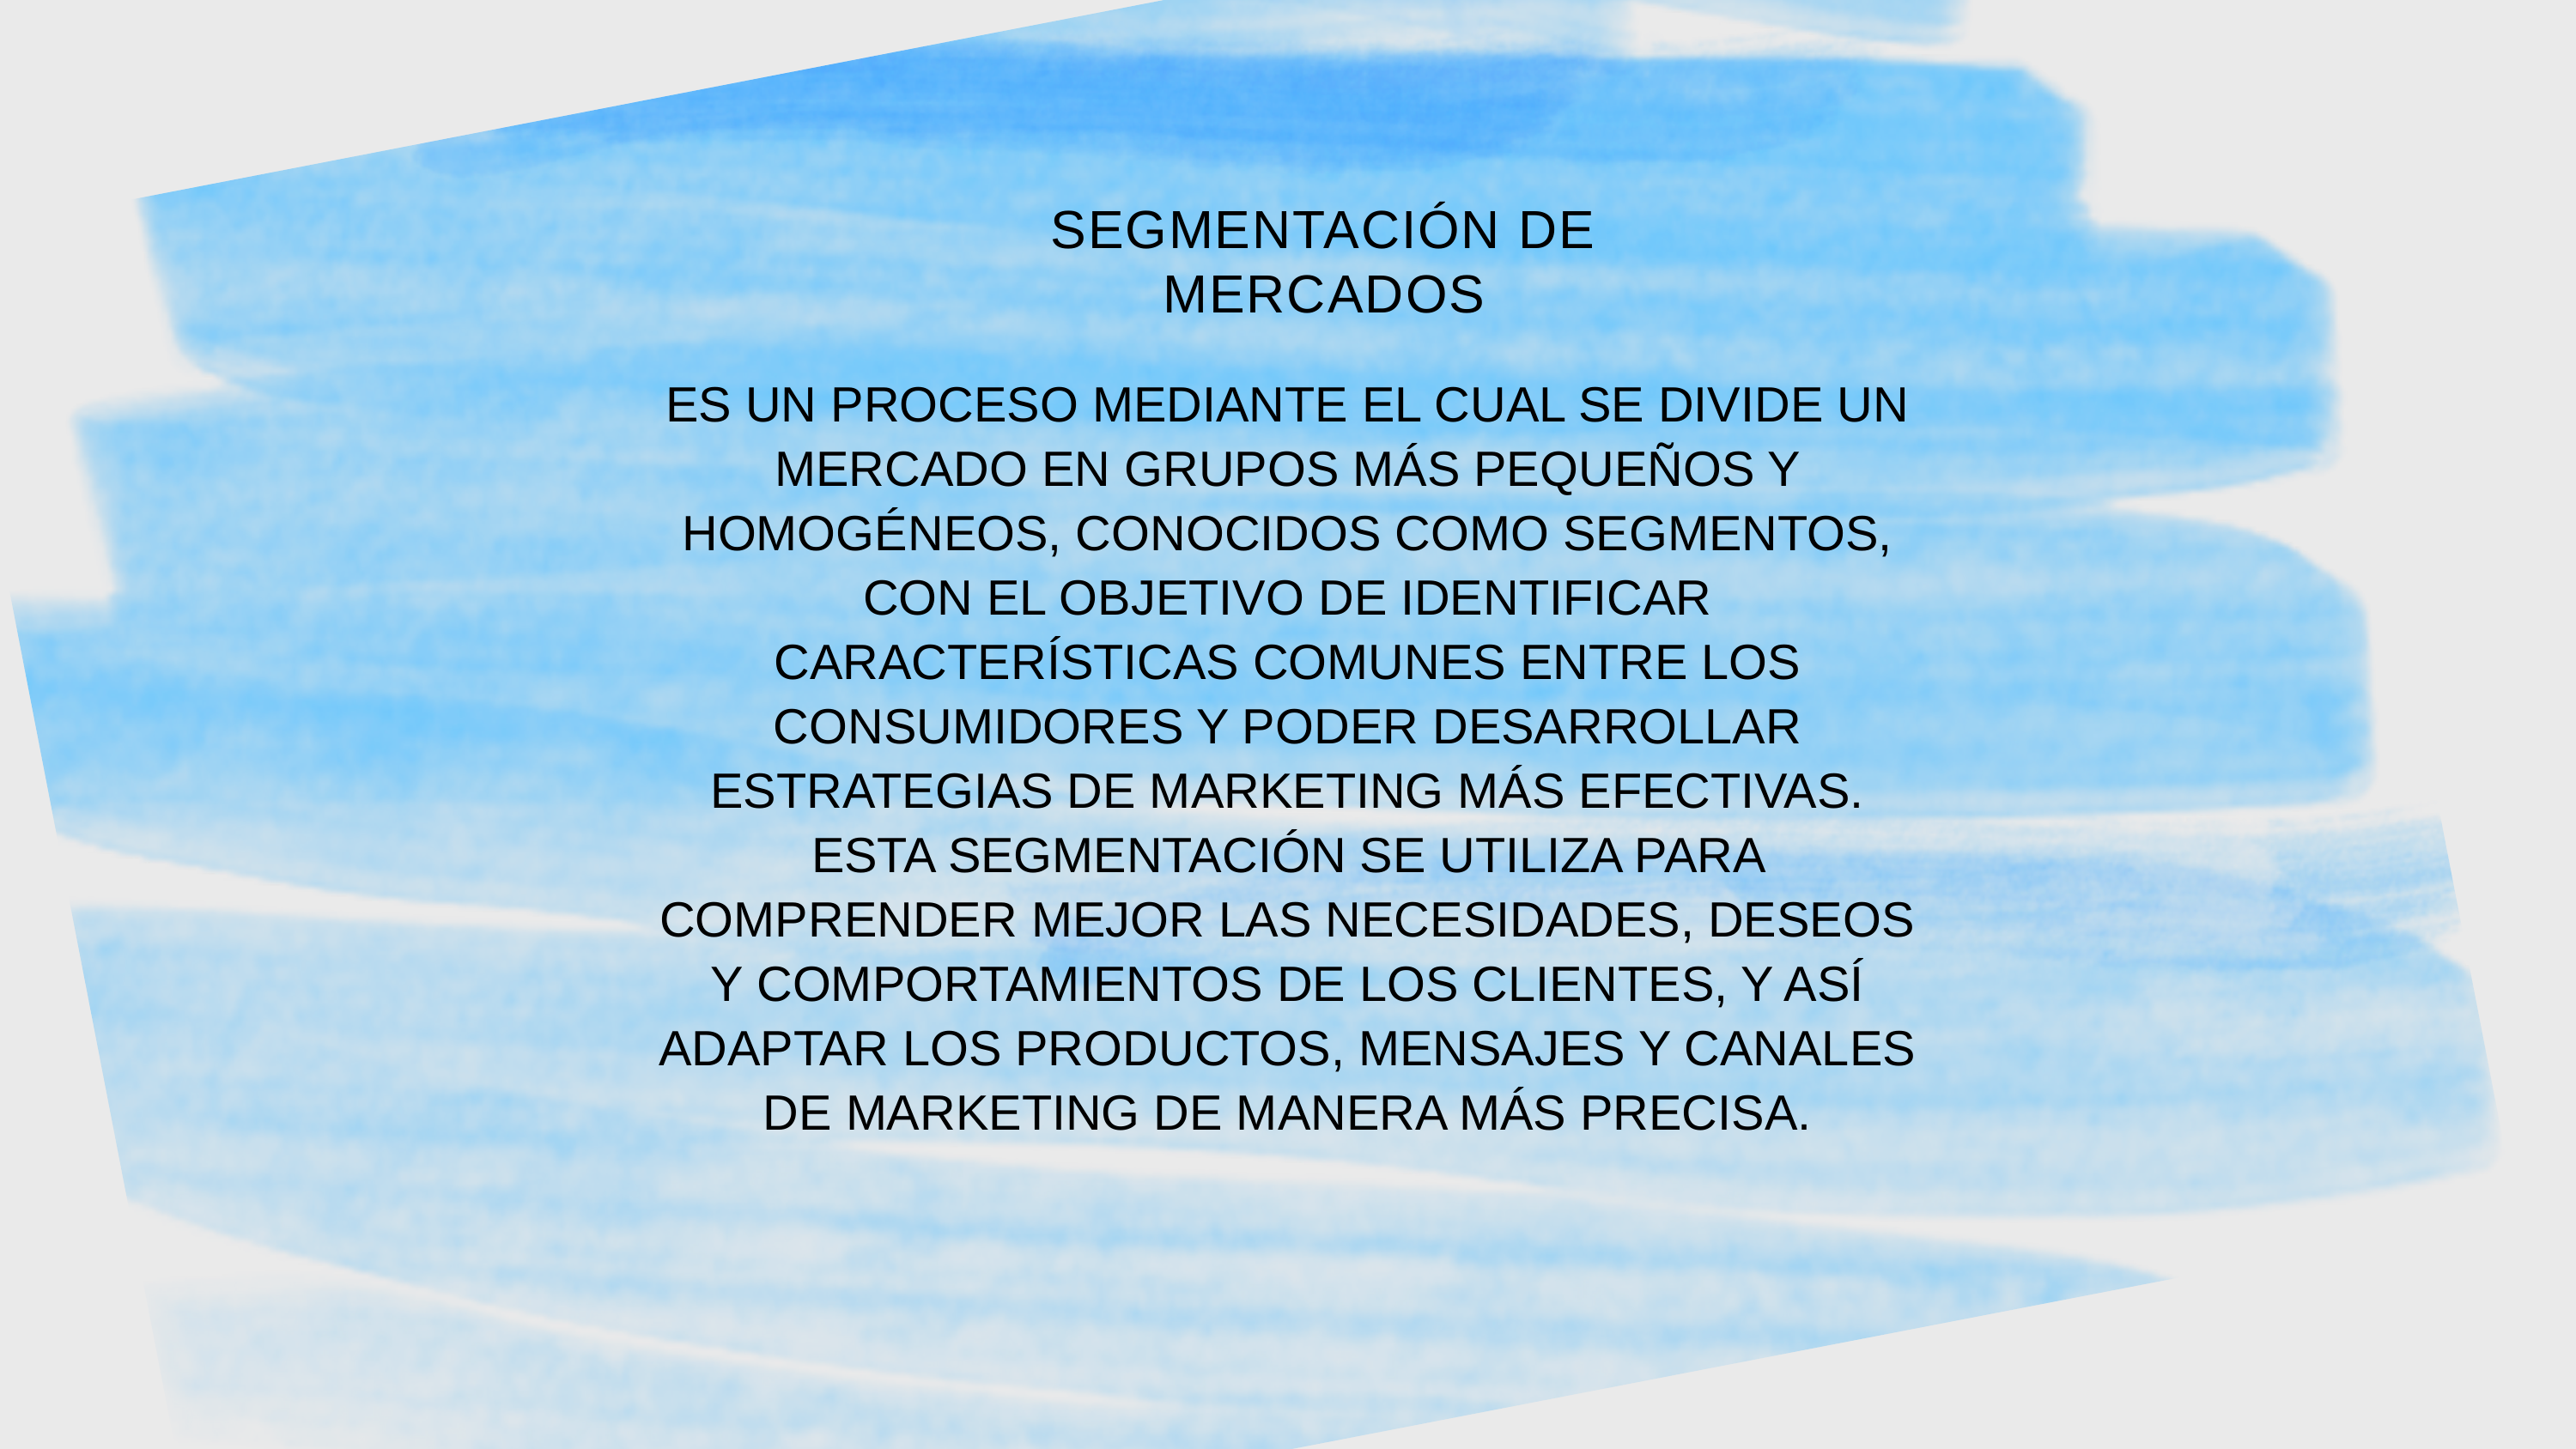

SEGMENTACIÓN DE MERCADOS
ES UN PROCESO MEDIANTE EL CUAL SE DIVIDE UN MERCADO EN GRUPOS MÁS PEQUEÑOS Y HOMOGÉNEOS, CONOCIDOS COMO SEGMENTOS, CON EL OBJETIVO DE IDENTIFICAR CARACTERÍSTICAS COMUNES ENTRE LOS CONSUMIDORES Y PODER DESARROLLAR ESTRATEGIAS DE MARKETING MÁS EFECTIVAS. ESTA SEGMENTACIÓN SE UTILIZA PARA COMPRENDER MEJOR LAS NECESIDADES, DESEOS Y COMPORTAMIENTOS DE LOS CLIENTES, Y ASÍ ADAPTAR LOS PRODUCTOS, MENSAJES Y CANALES DE MARKETING DE MANERA MÁS PRECISA.